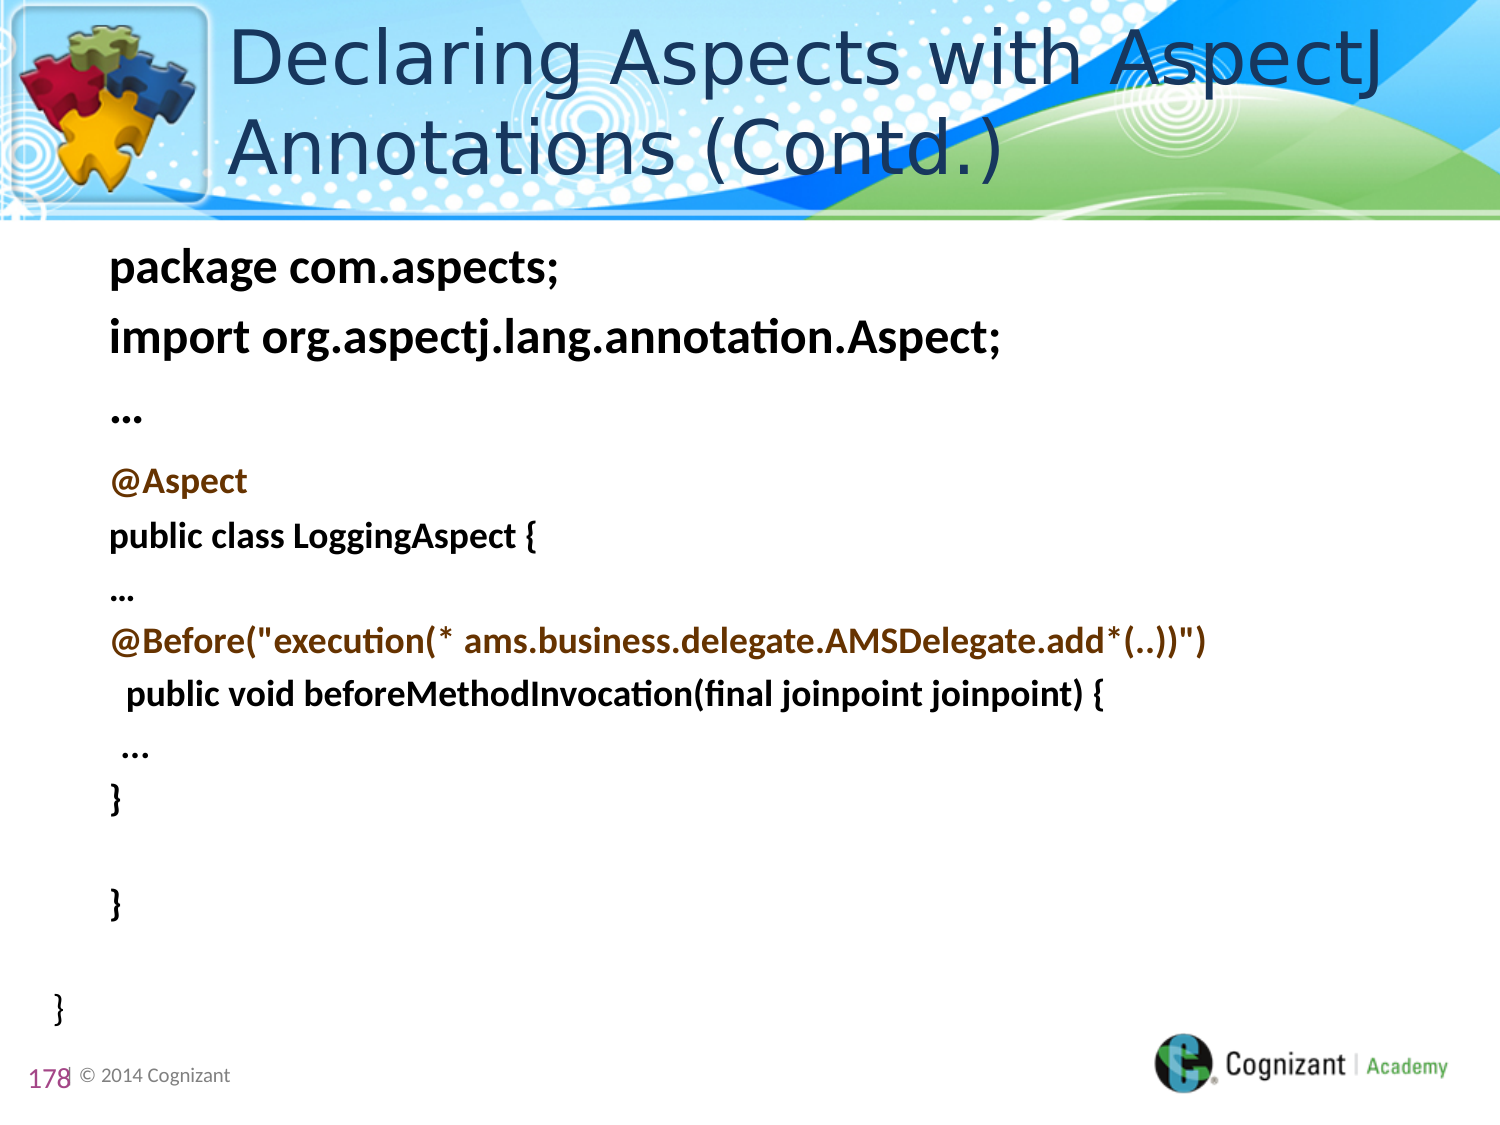

# Declaring Aspects with AspectJ Annotations (Contd.)
	package com.aspects;
	import org.aspectj.lang.annotation.Aspect;
     …
	@Aspect
	public class LoggingAspect {
	…
    	@Before("execution(* ams.business.delegate.AMSDelegate.add*(..))")
  	  public void beforeMethodInvocation(final joinpoint joinpoint) {
        ...
    	}

	}

}
178